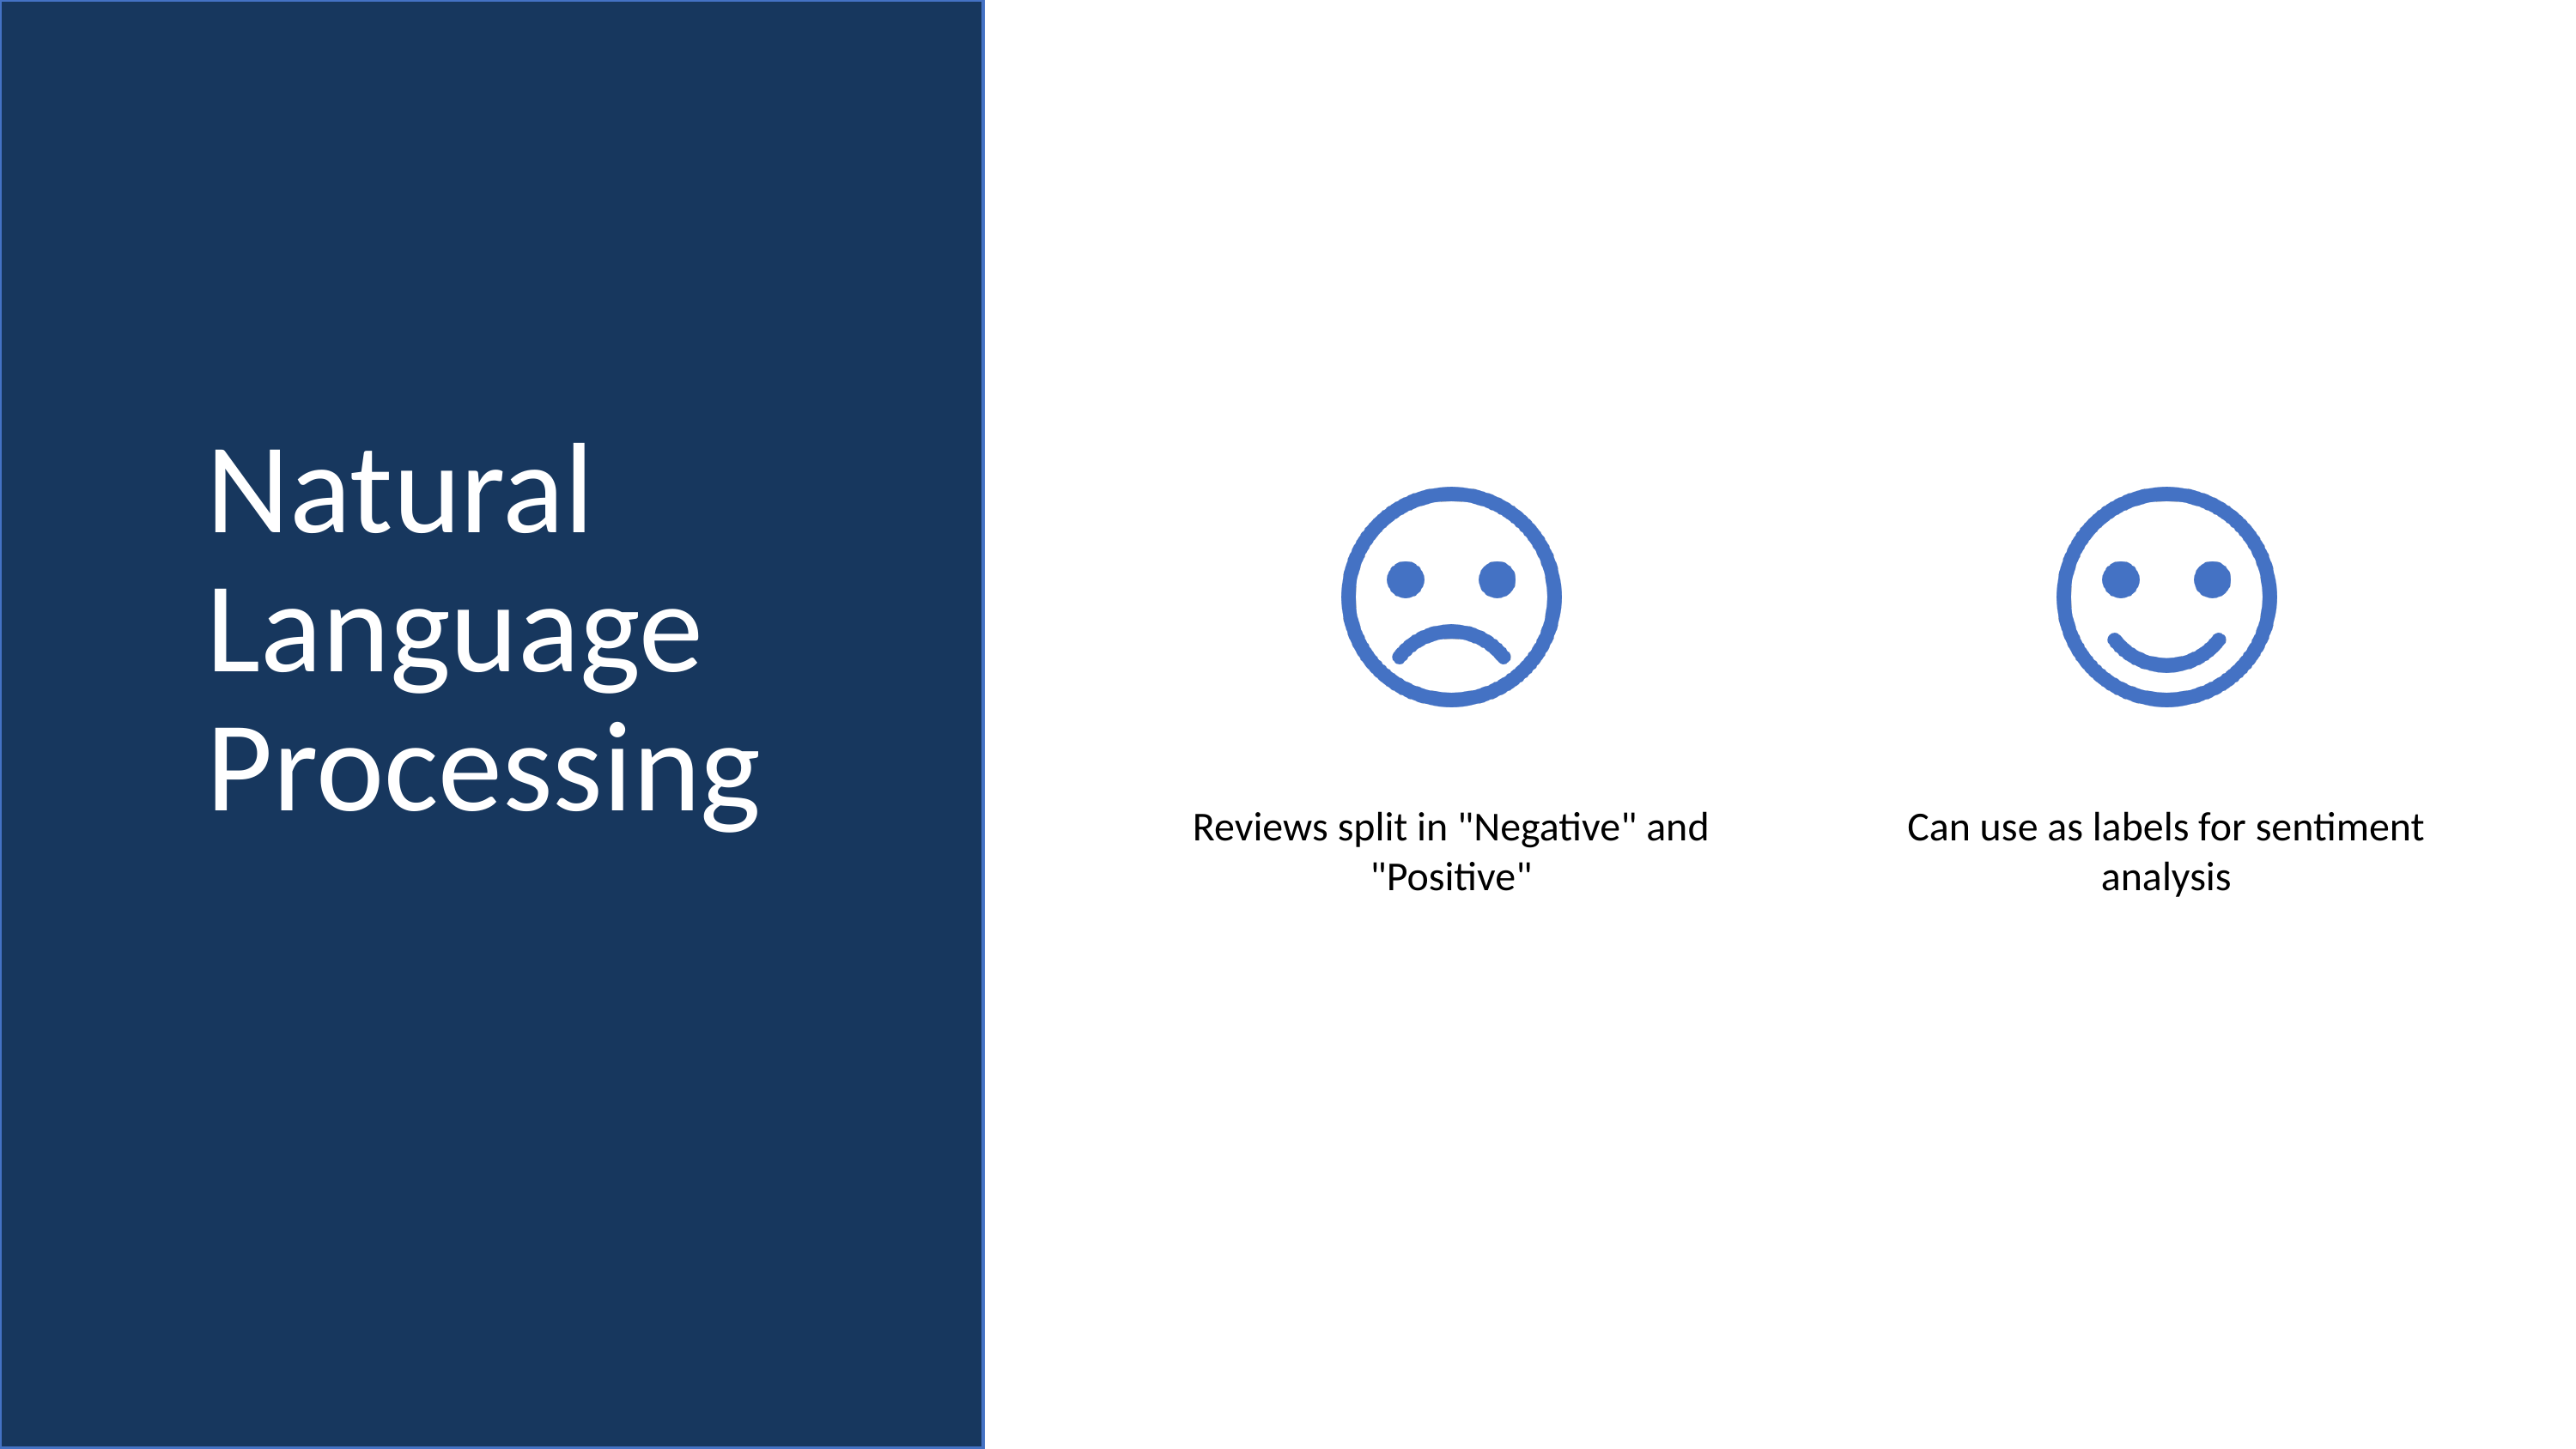

Reviews split in "Negative" and "Positive"
Can use as labels for sentiment analysis
Natural
Language
Processing